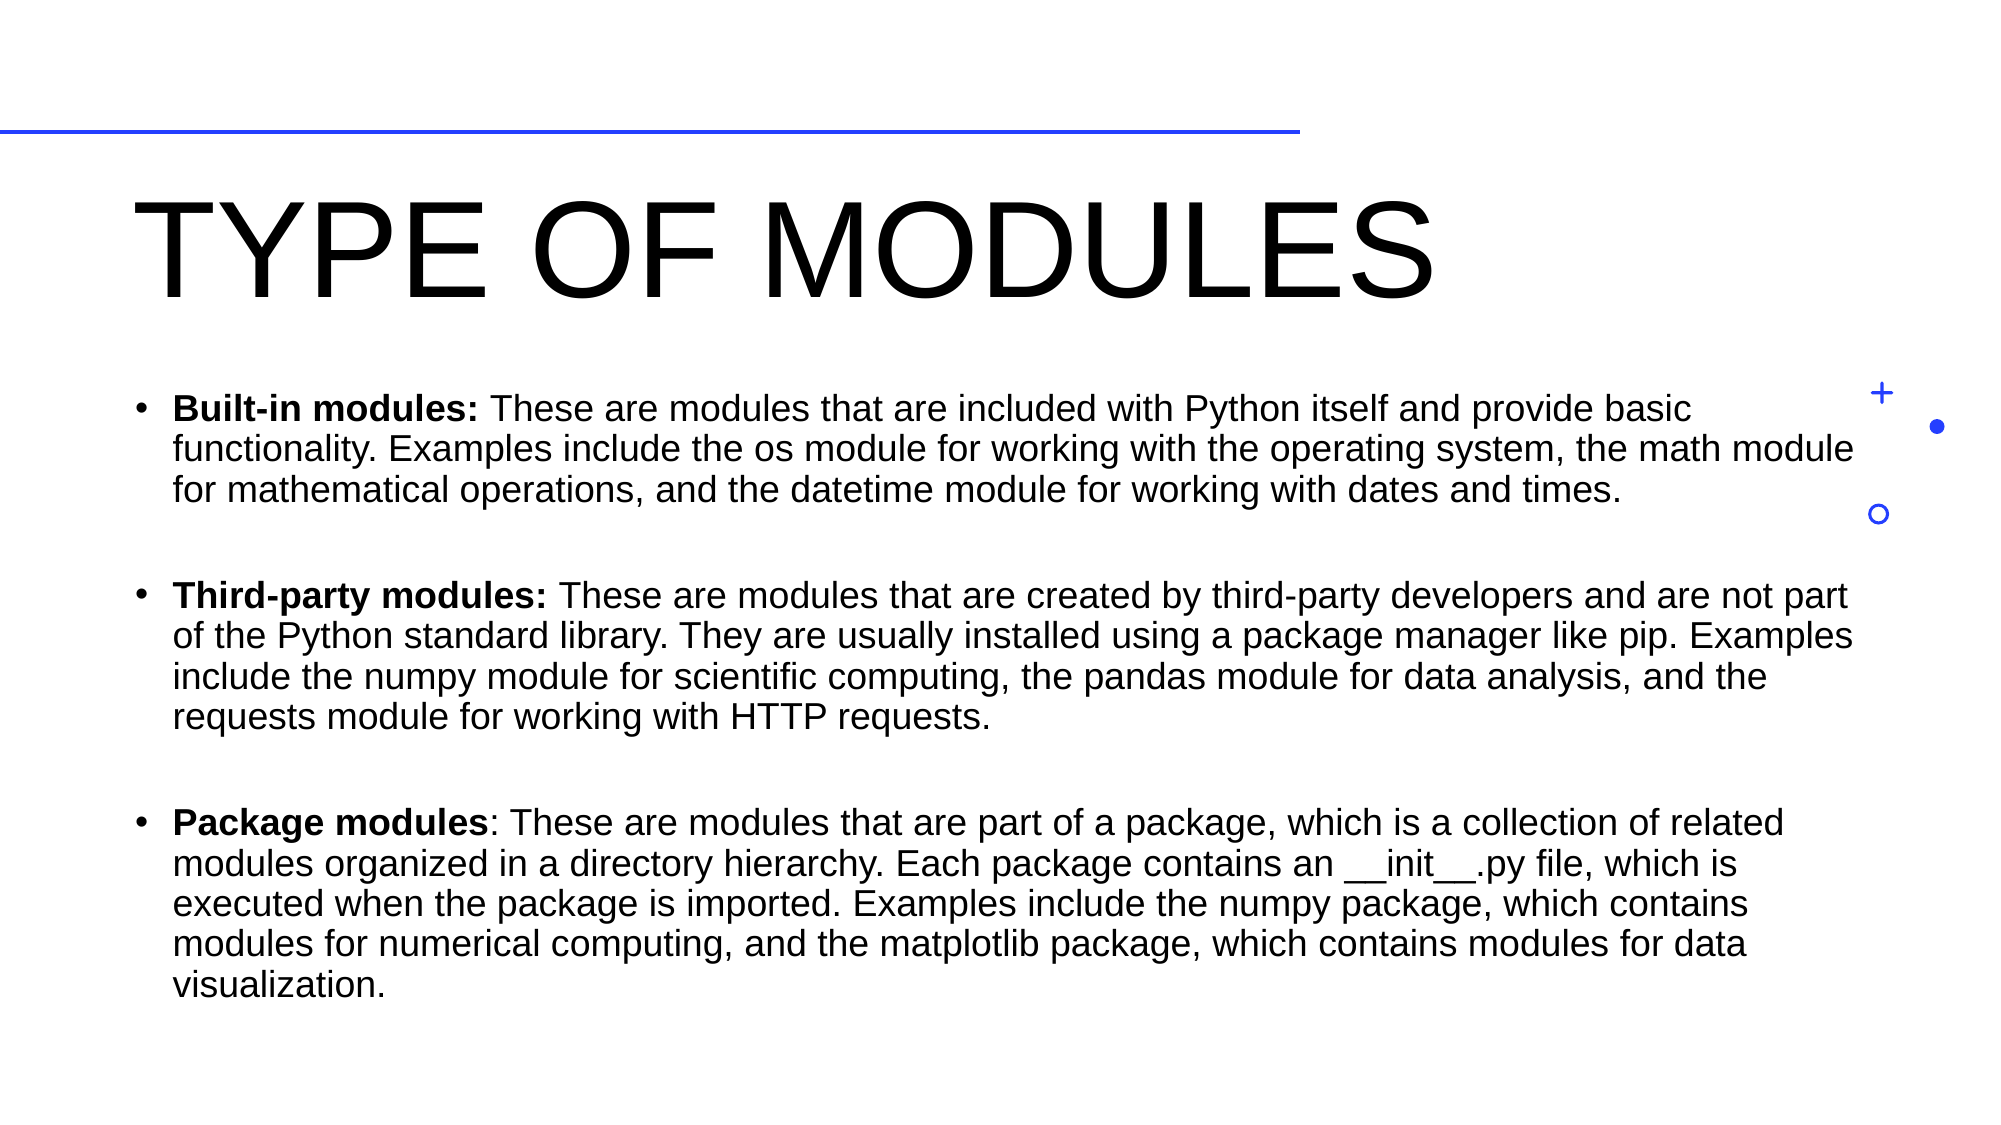

# Type of MODULES
Built-in modules: These are modules that are included with Python itself and provide basic functionality. Examples include the os module for working with the operating system, the math module for mathematical operations, and the datetime module for working with dates and times.

Third-party modules: These are modules that are created by third-party developers and are not part of the Python standard library. They are usually installed using a package manager like pip. Examples include the numpy module for scientific computing, the pandas module for data analysis, and the requests module for working with HTTP requests.

Package modules: These are modules that are part of a package, which is a collection of related modules organized in a directory hierarchy. Each package contains an __init__.py file, which is executed when the package is imported. Examples include the numpy package, which contains modules for numerical computing, and the matplotlib package, which contains modules for data visualization.